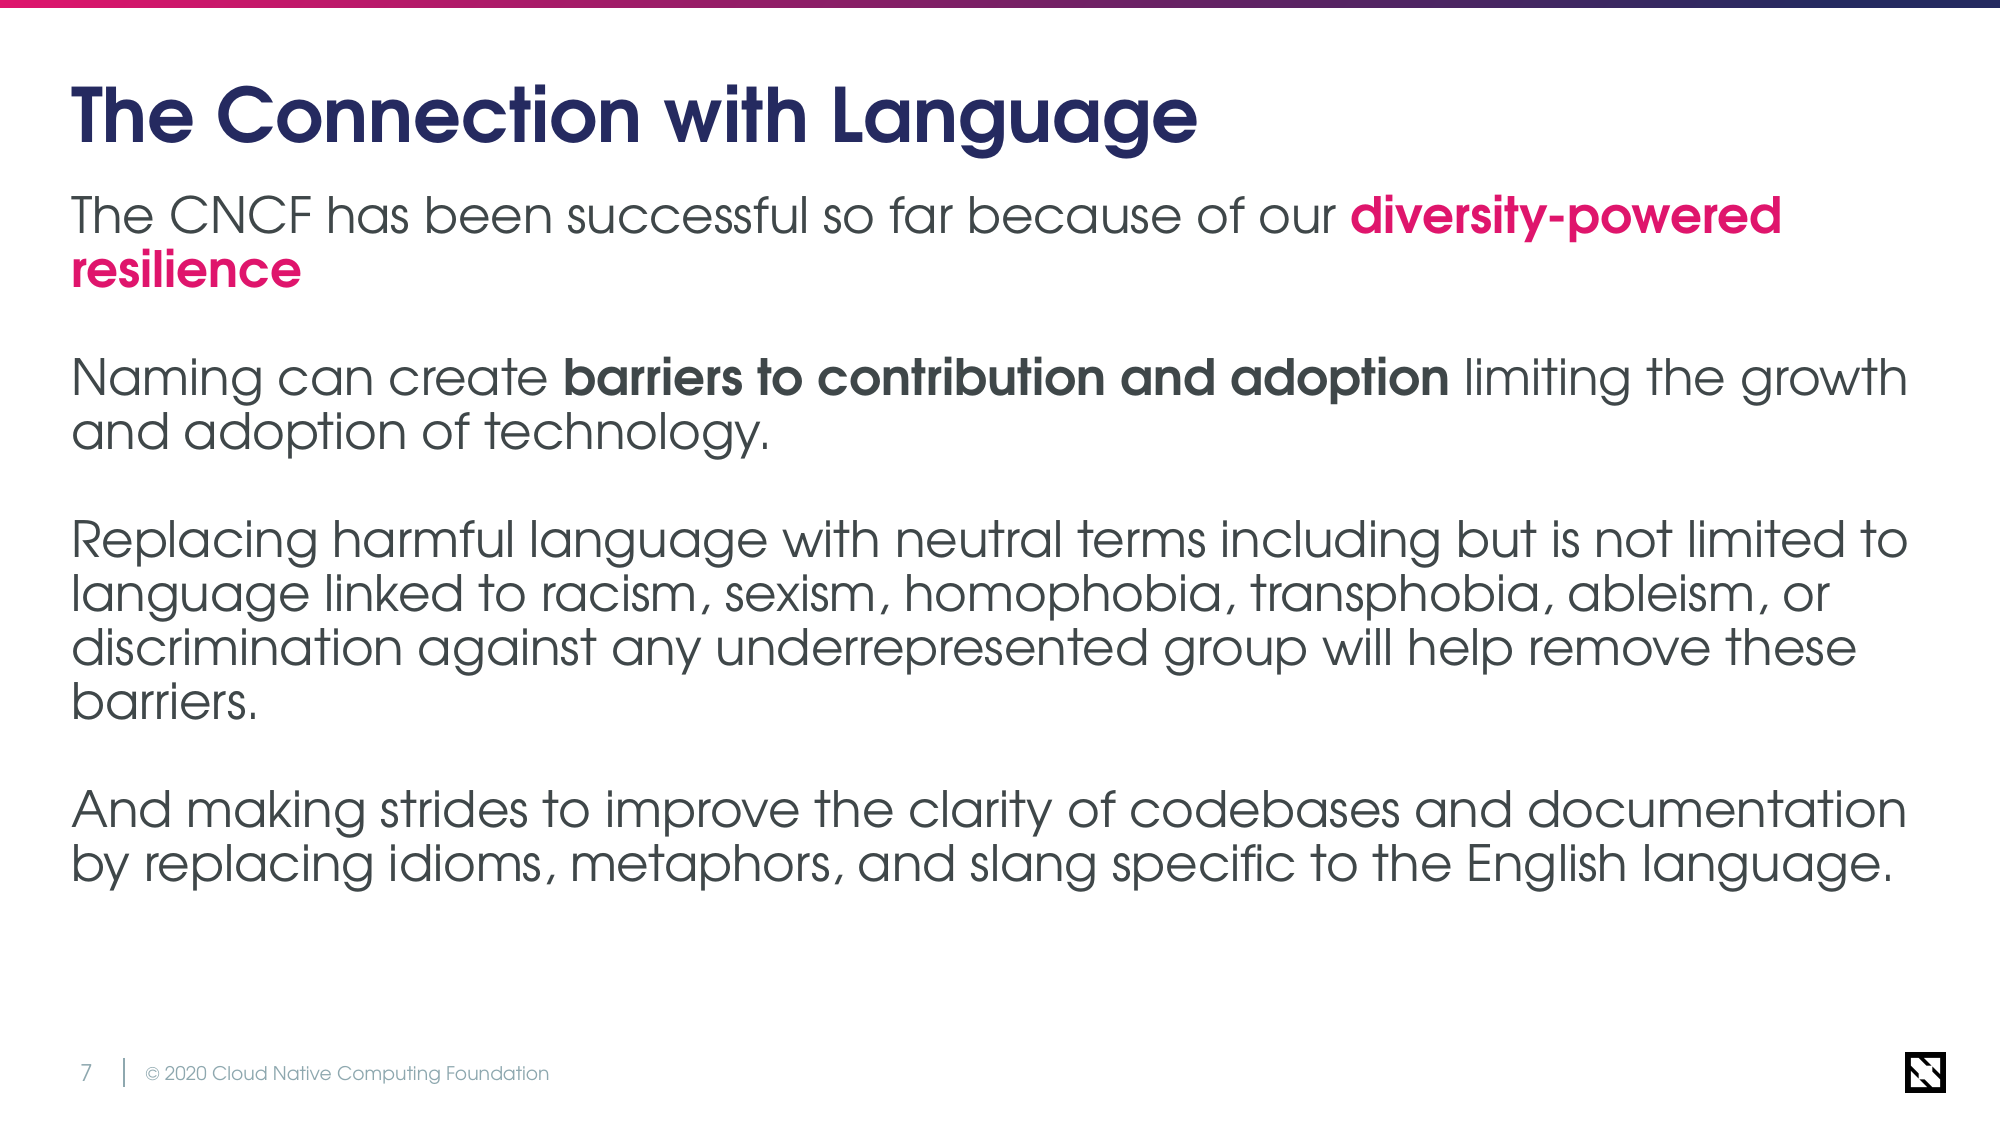

# The Connection with Language
The CNCF has been successful so far because of our diversity-powered resilience

Naming can create barriers to contribution and adoption limiting the growth and adoption of technology.

Replacing harmful language with neutral terms including but is not limited to language linked to racism, sexism, homophobia, transphobia, ableism, or discrimination against any underrepresented group will help remove these barriers.

And making strides to improve the clarity of codebases and documentation by replacing idioms, metaphors, and slang specific to the English language.